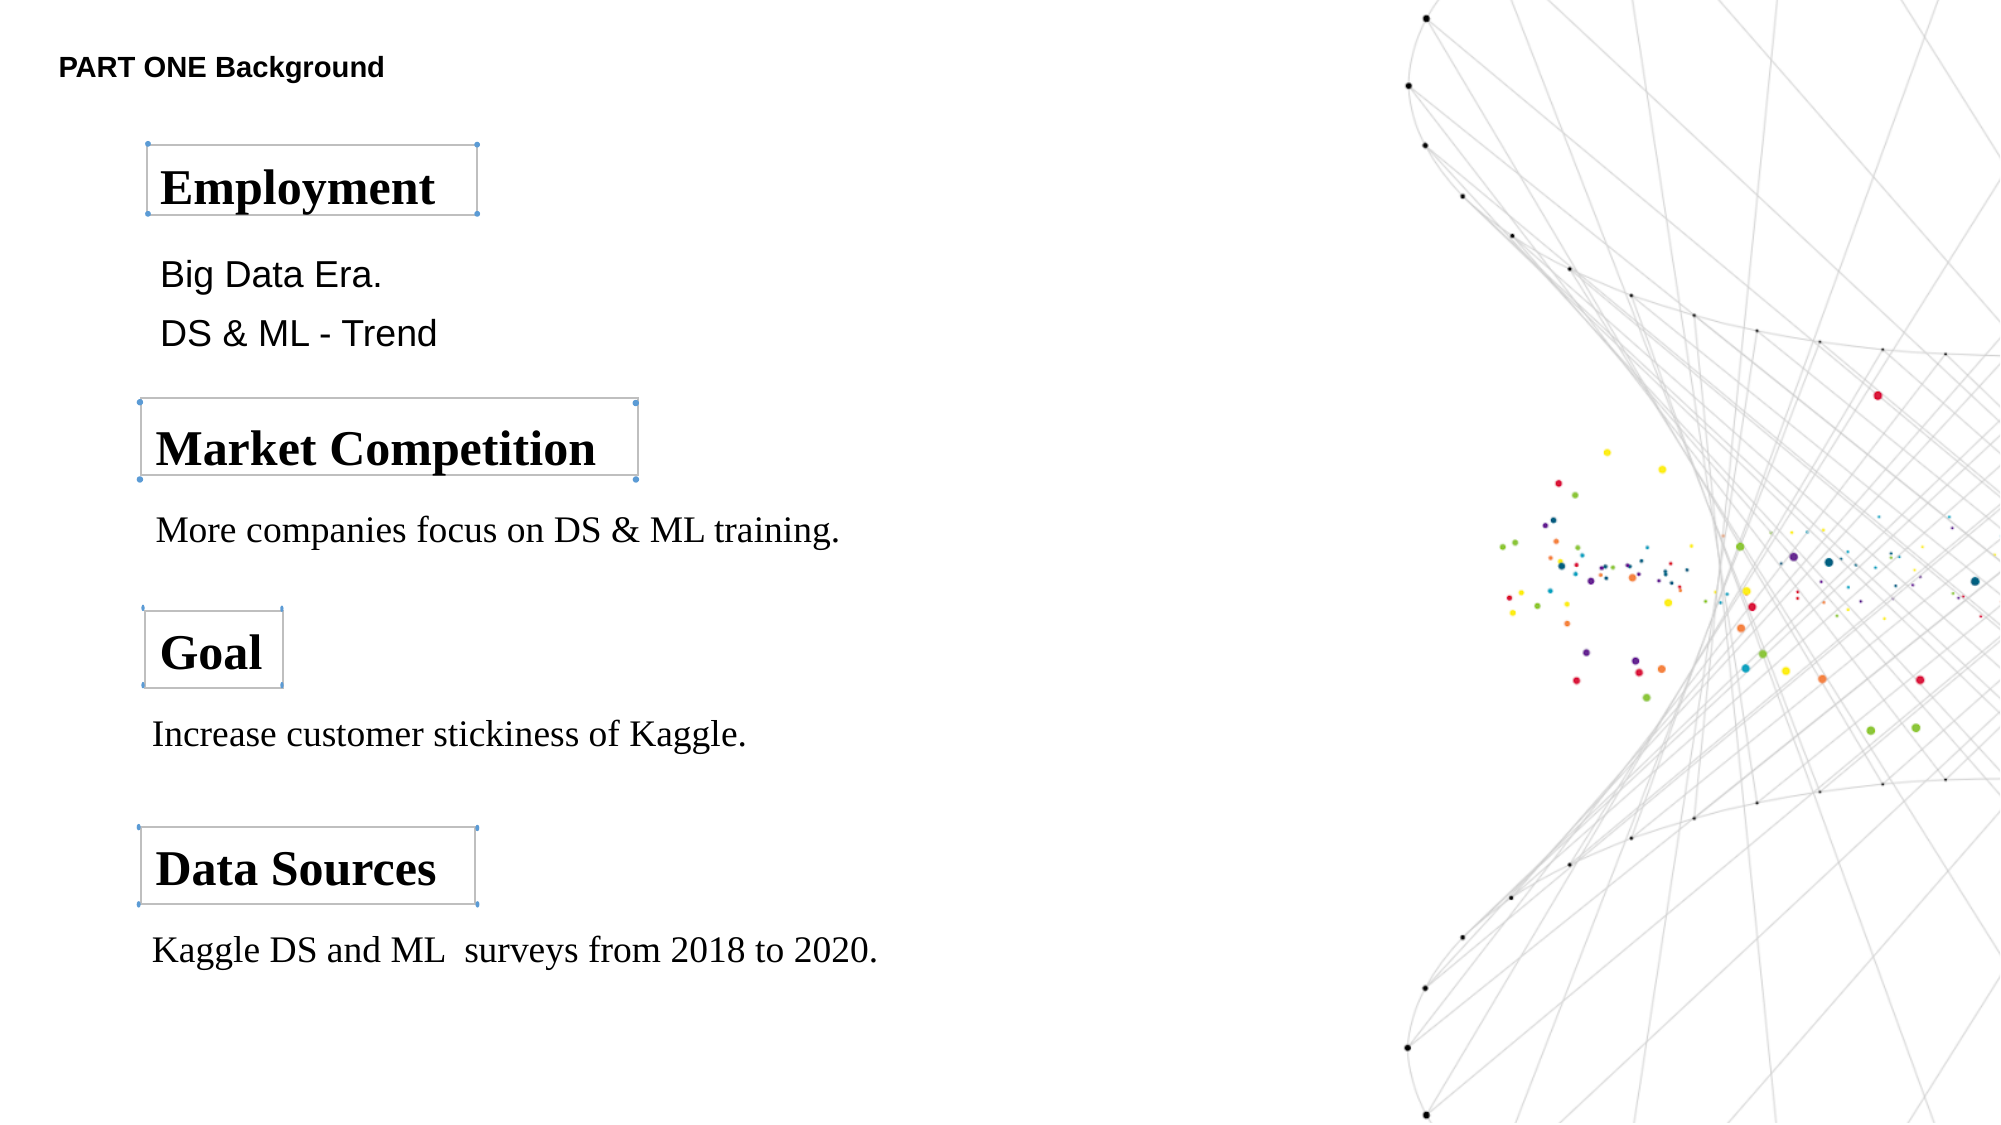

PART ONE Background

Employment
Big Data Era.
DS & ML - Trend
Market Competition

More companies focus on DS & ML training.

Goal

Increase customer stickiness of Kaggle.

Data Sources

Kaggle DS and ML  surveys from 2018 to 2020.